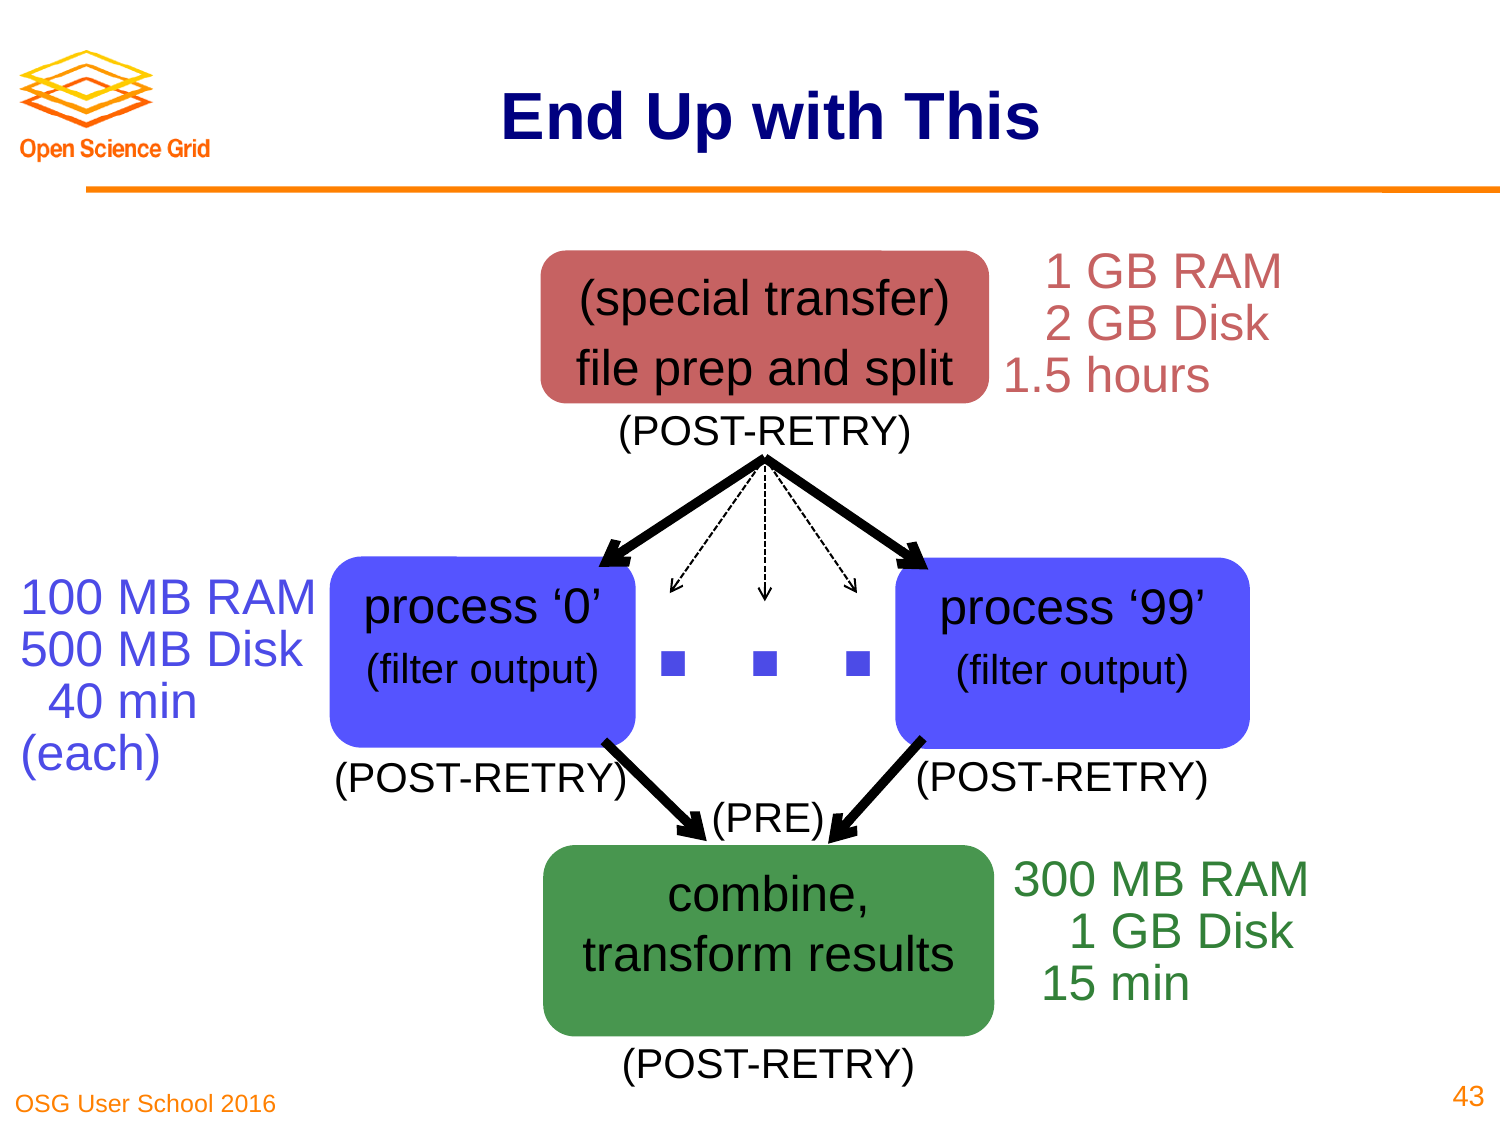

# End Up with This
     1 GB RAM
     2 GB Disk
  1.5 hours
(special transfer)
file prep and split
(POST-RETRY)
. . .
process ‘0’
(filter output)
process ‘99’
(filter output)
100 MB RAM
500 MB Disk
  40 min
(each)
(POST-RETRY)
(POST-RETRY)
(PRE)
combine, transform results

(POST-RETRY)
300 MB RAM
    1 GB Disk
  15 min
43